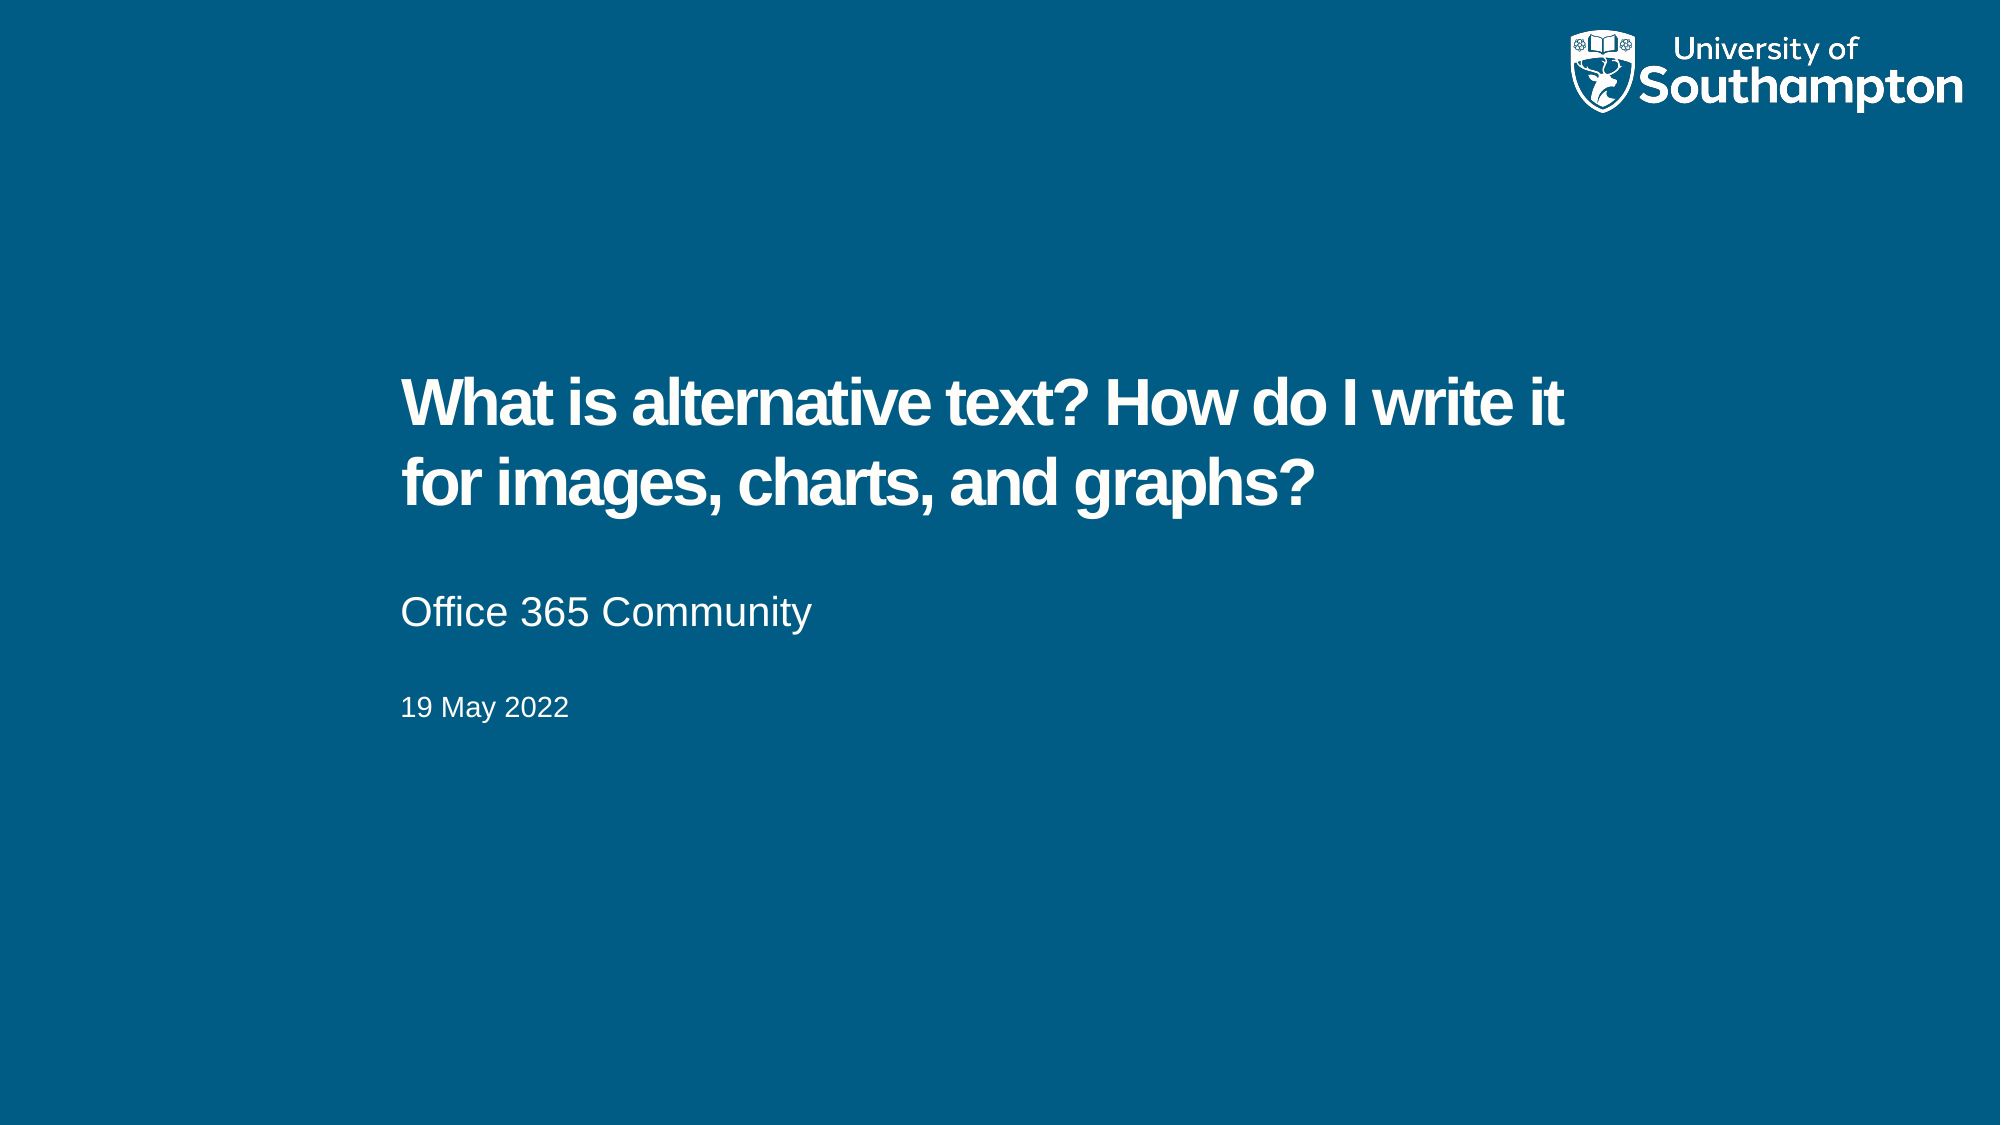

# What is alternative text? How do I write it for images, charts, and graphs?
Office 365 Community
19 May 2022